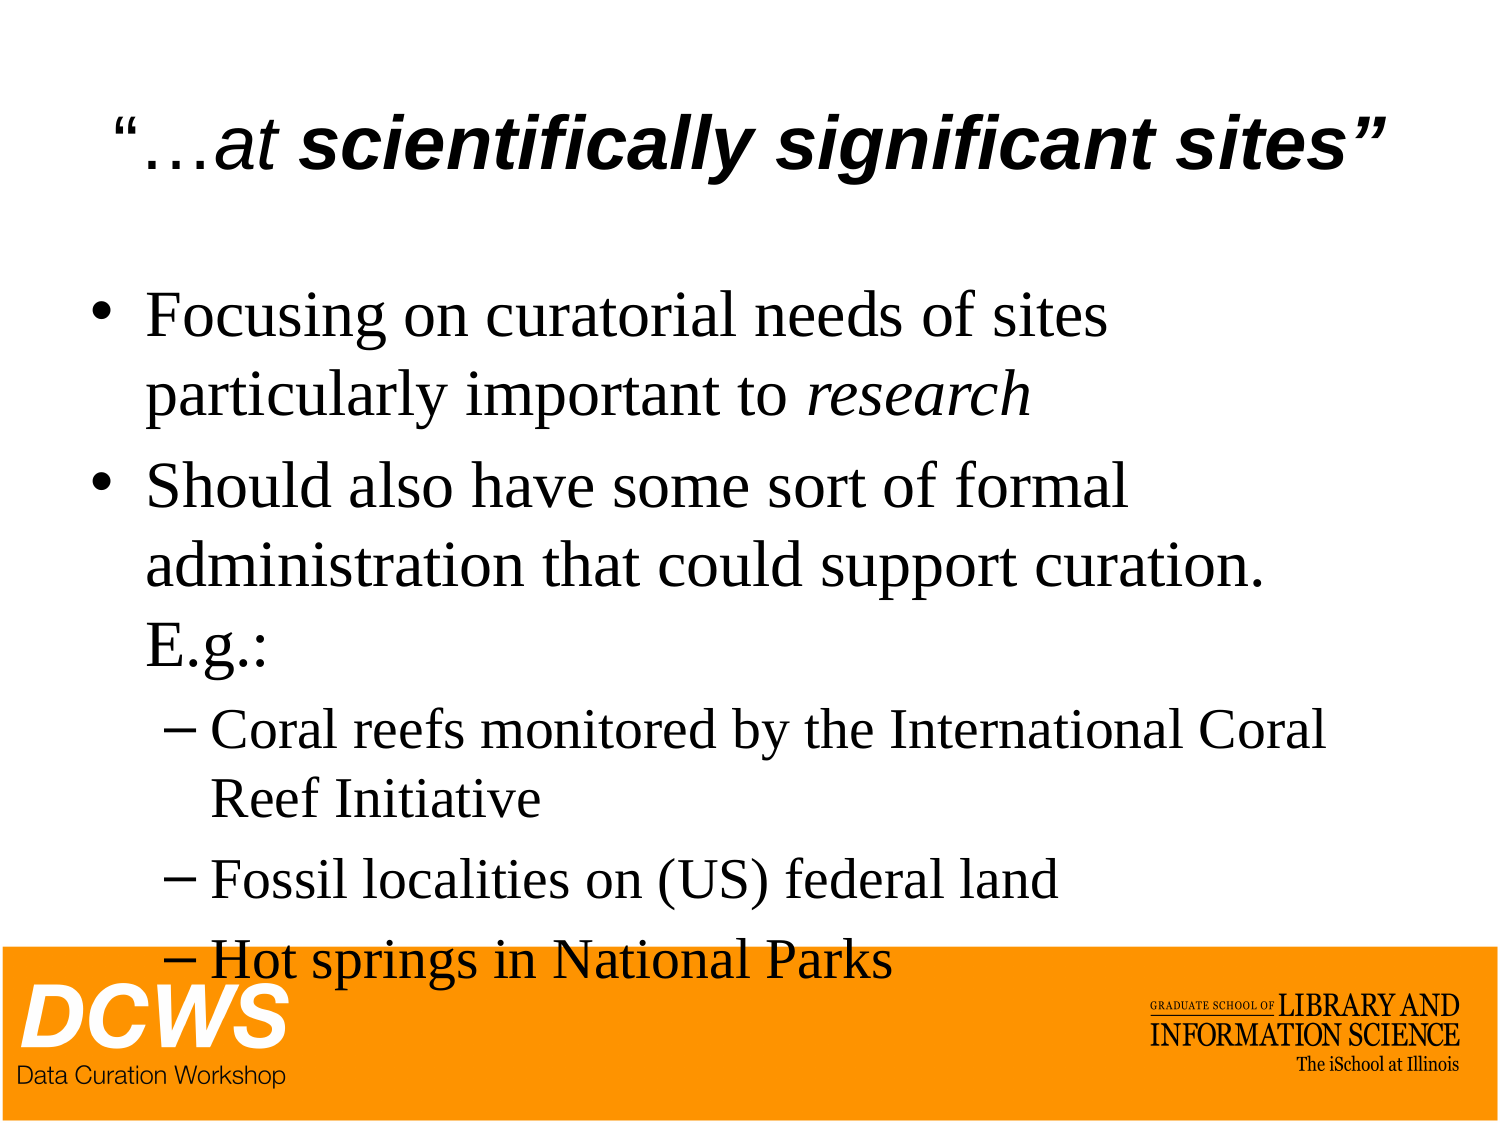

# “…at scientifically significant sites”
Focusing on curatorial needs of sites particularly important to research
Should also have some sort of formal administration that could support curation.  E.g.:
Coral reefs monitored by the International Coral Reef Initiative
Fossil localities on (US) federal land
Hot springs in National Parks